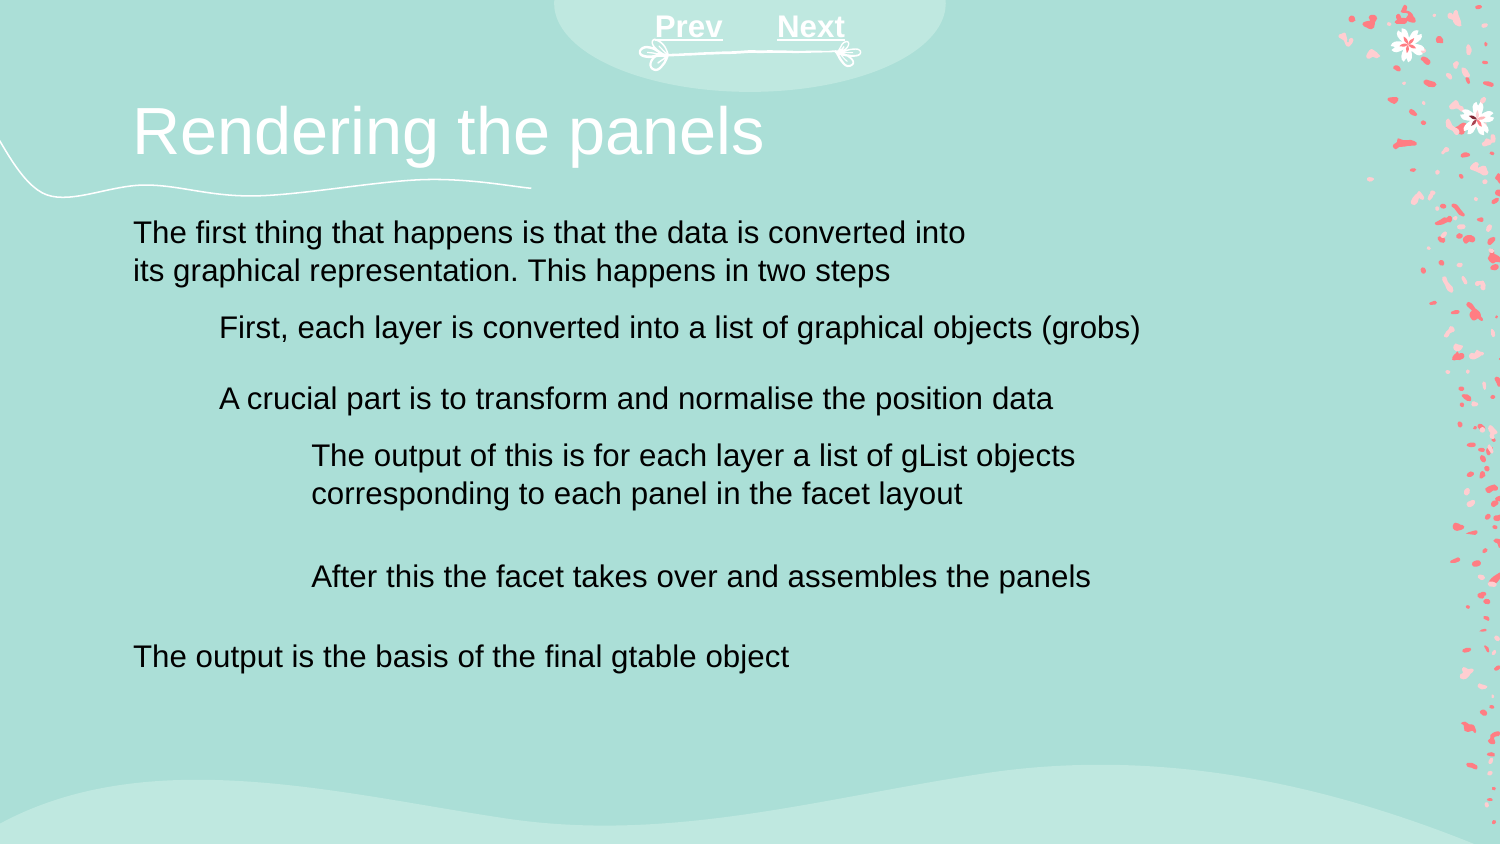

Prev
Next

# Rendering the panels
The first thing that happens is that the data is converted into its graphical representation. This happens in two steps
First, each layer is converted into a list of graphical objects (grobs)
A crucial part is to transform and normalise the position data
The output of this is for each layer a list of gList objects corresponding to each panel in the facet layout
After this the facet takes over and assembles the panels
The output is the basis of the final gtable object